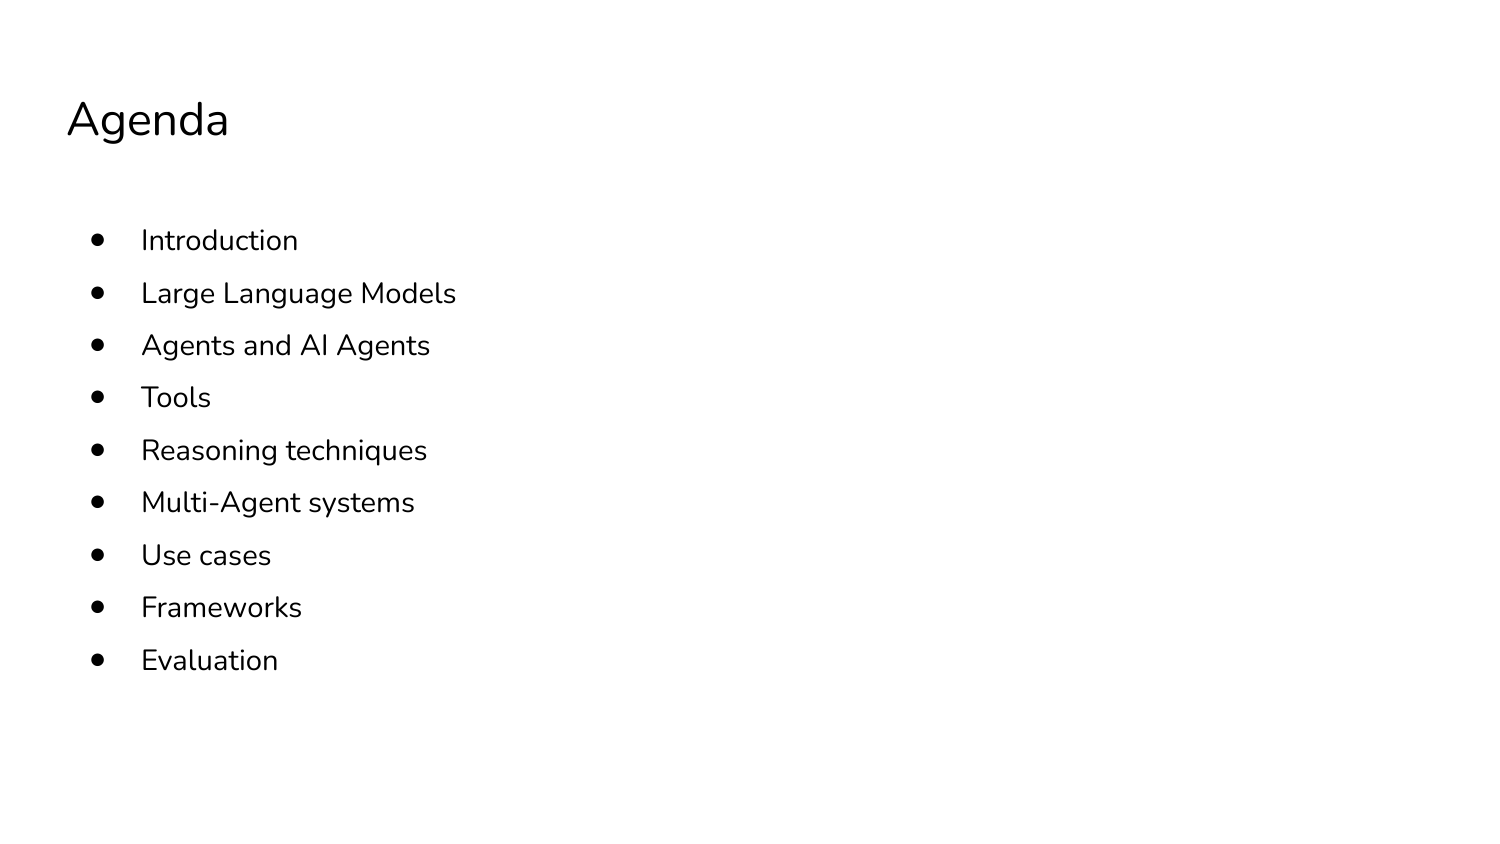

# Agenda
Introduction
Large Language Models
Agents and AI Agents
Tools
Reasoning techniques
Multi-Agent systems
Use cases
Frameworks
Evaluation